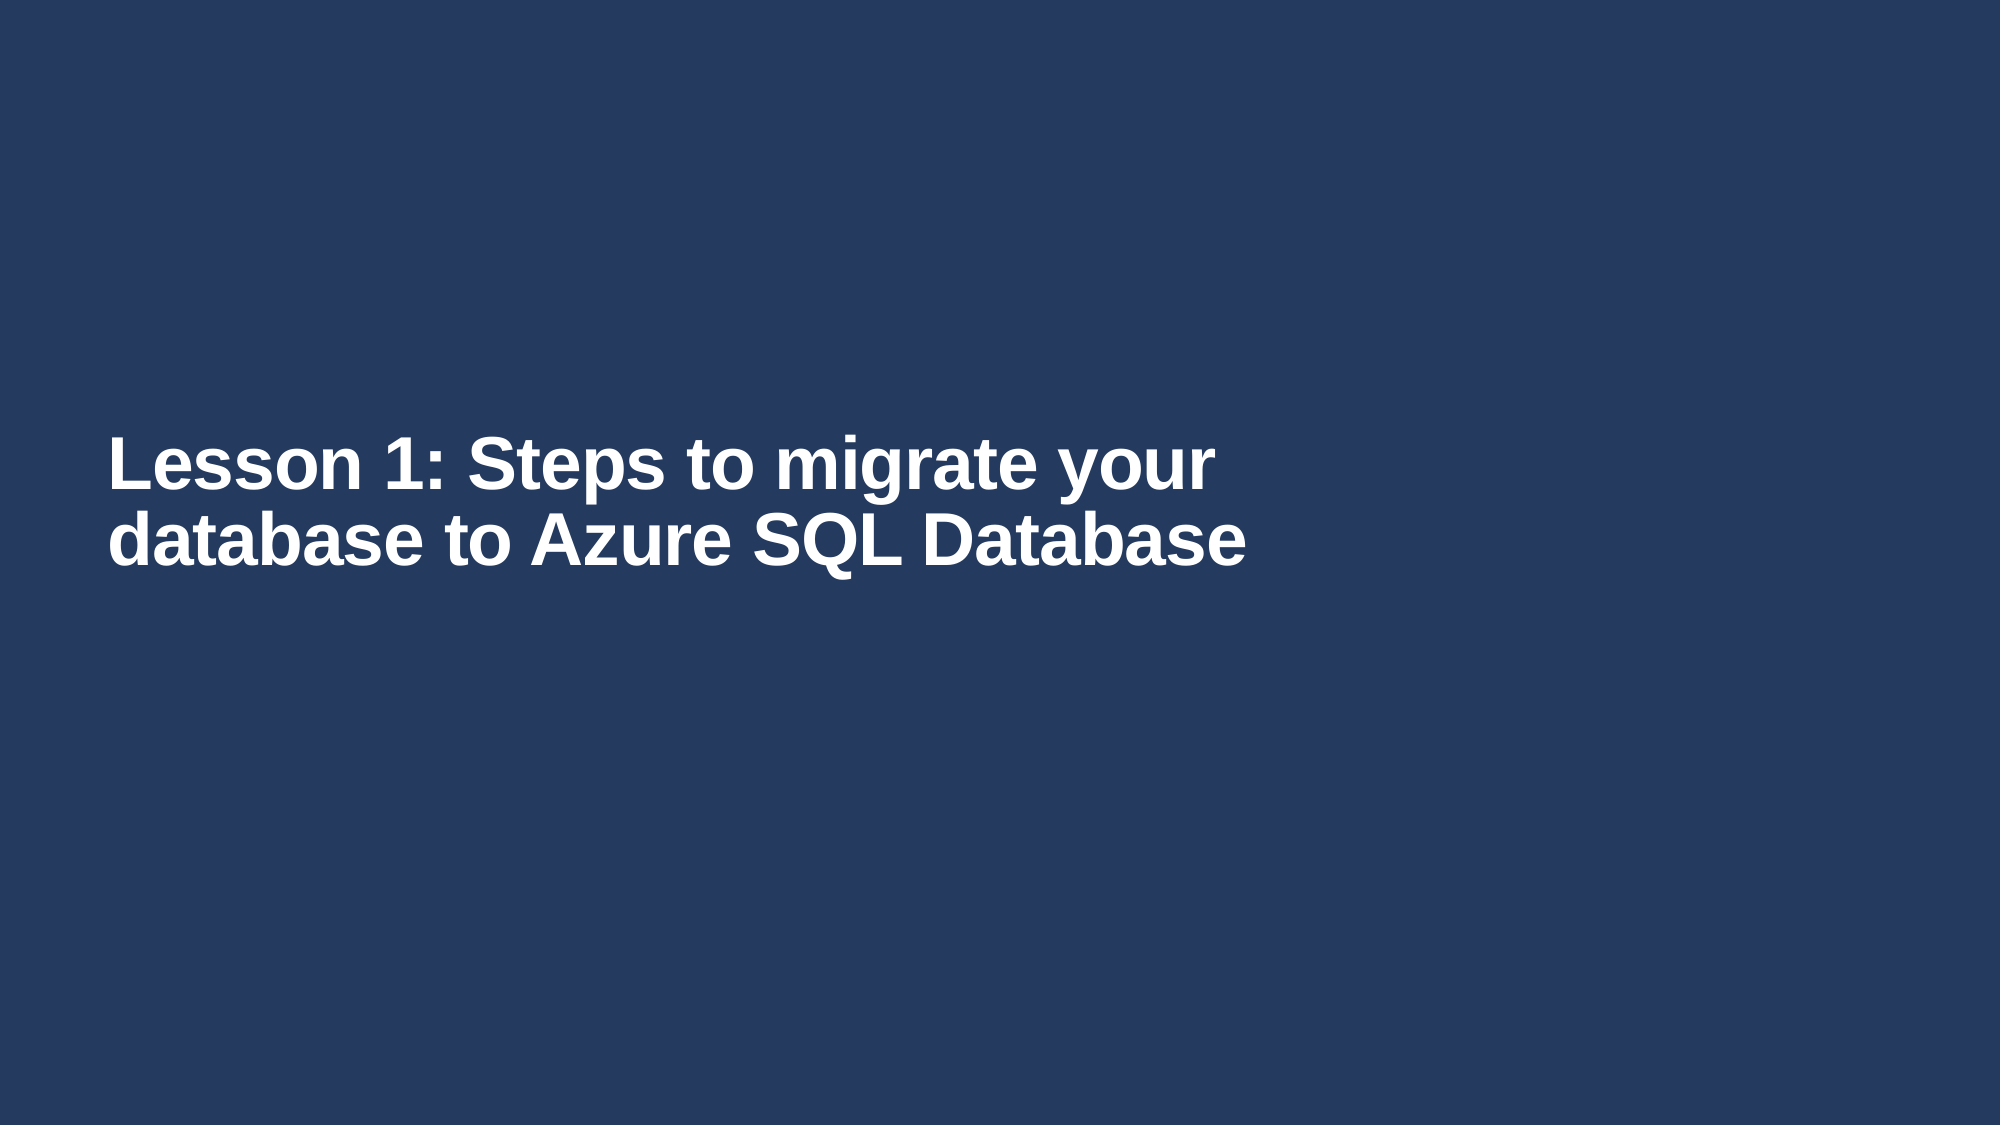

# Lesson 1: Steps to migrate your database to Azure SQL Database